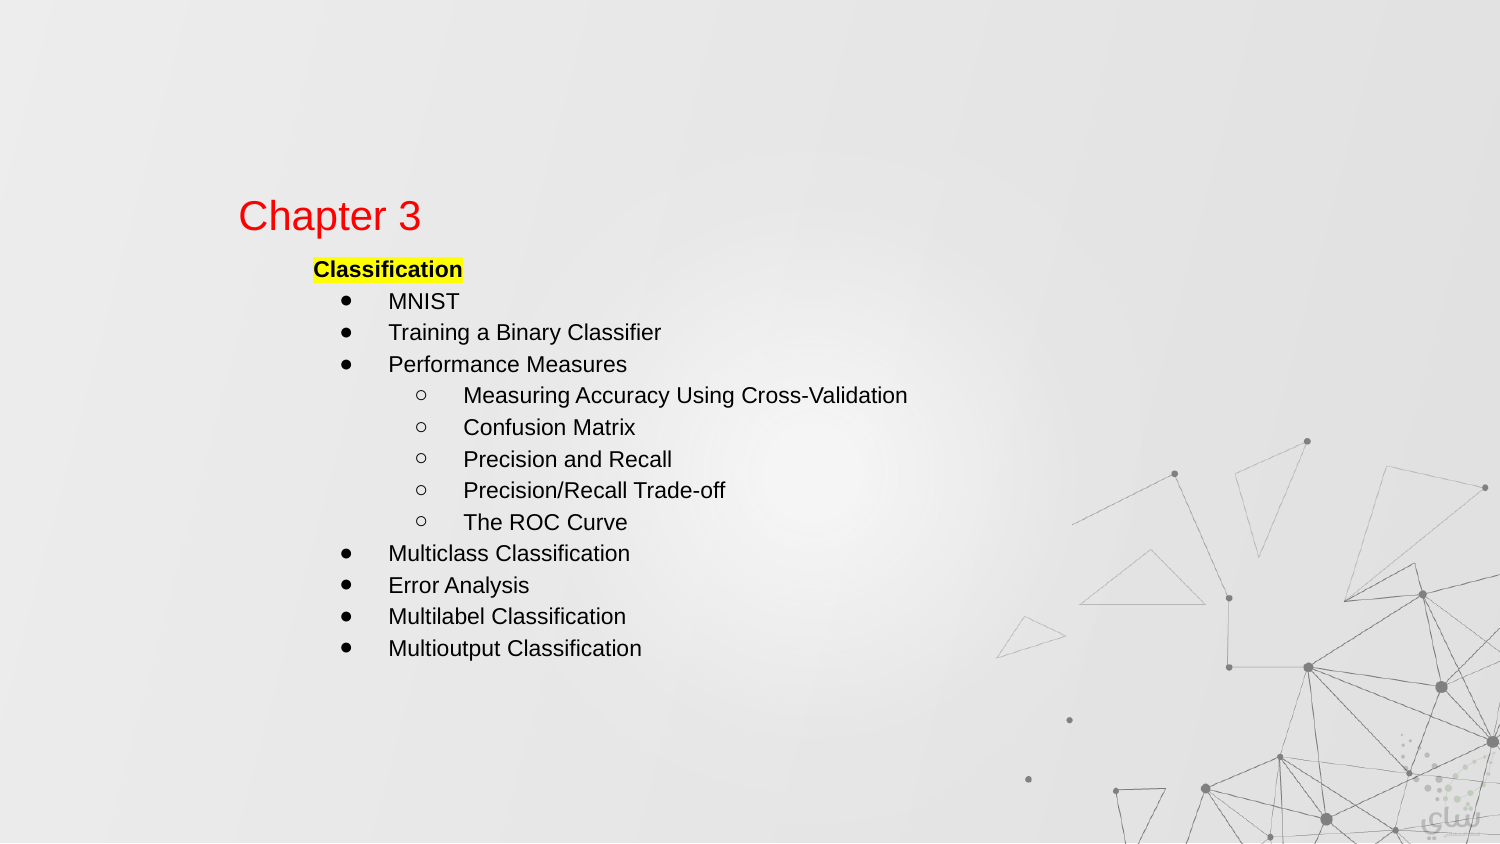

Chapter 3
Classification
MNIST
Training a Binary Classifier
Performance Measures
Measuring Accuracy Using Cross-Validation
Confusion Matrix
Precision and Recall
Precision/Recall Trade-off
The ROC Curve
Multiclass Classification
Error Analysis
Multilabel Classification
Multioutput Classification